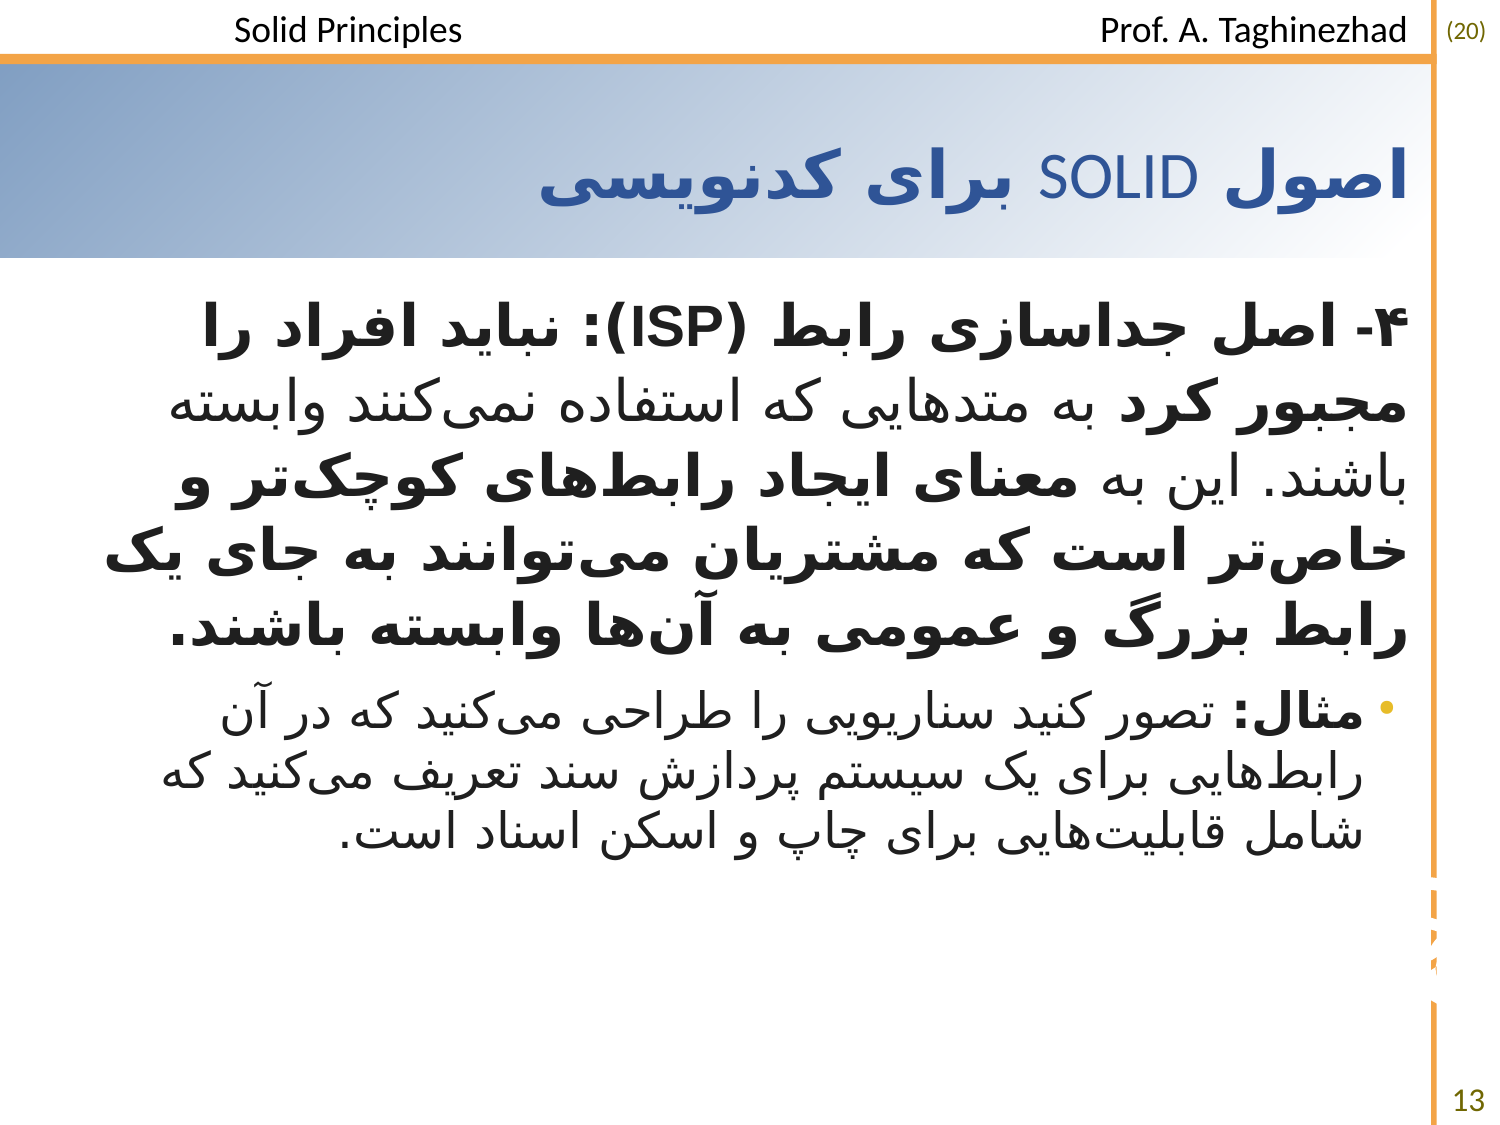

# اصول SOLID برای کد‌نویسی
۴- اصل جداسازی رابط (ISP): نباید افراد را مجبور کرد به متدهایی که استفاده نمی‌کنند وابسته باشند. این به معنای ایجاد رابط‌های کوچک‌تر و خاص‌تر است که مشتریان می‌توانند به جای یک رابط بزرگ و عمومی به آن‌ها وابسته باشند.
مثال: تصور کنید سناریویی را طراحی می‌کنید که در آن رابط‌هایی برای یک سیستم پردازش سند تعریف می‌کنید که شامل قابلیت‌هایی برای چاپ و اسکن اسناد است.
13